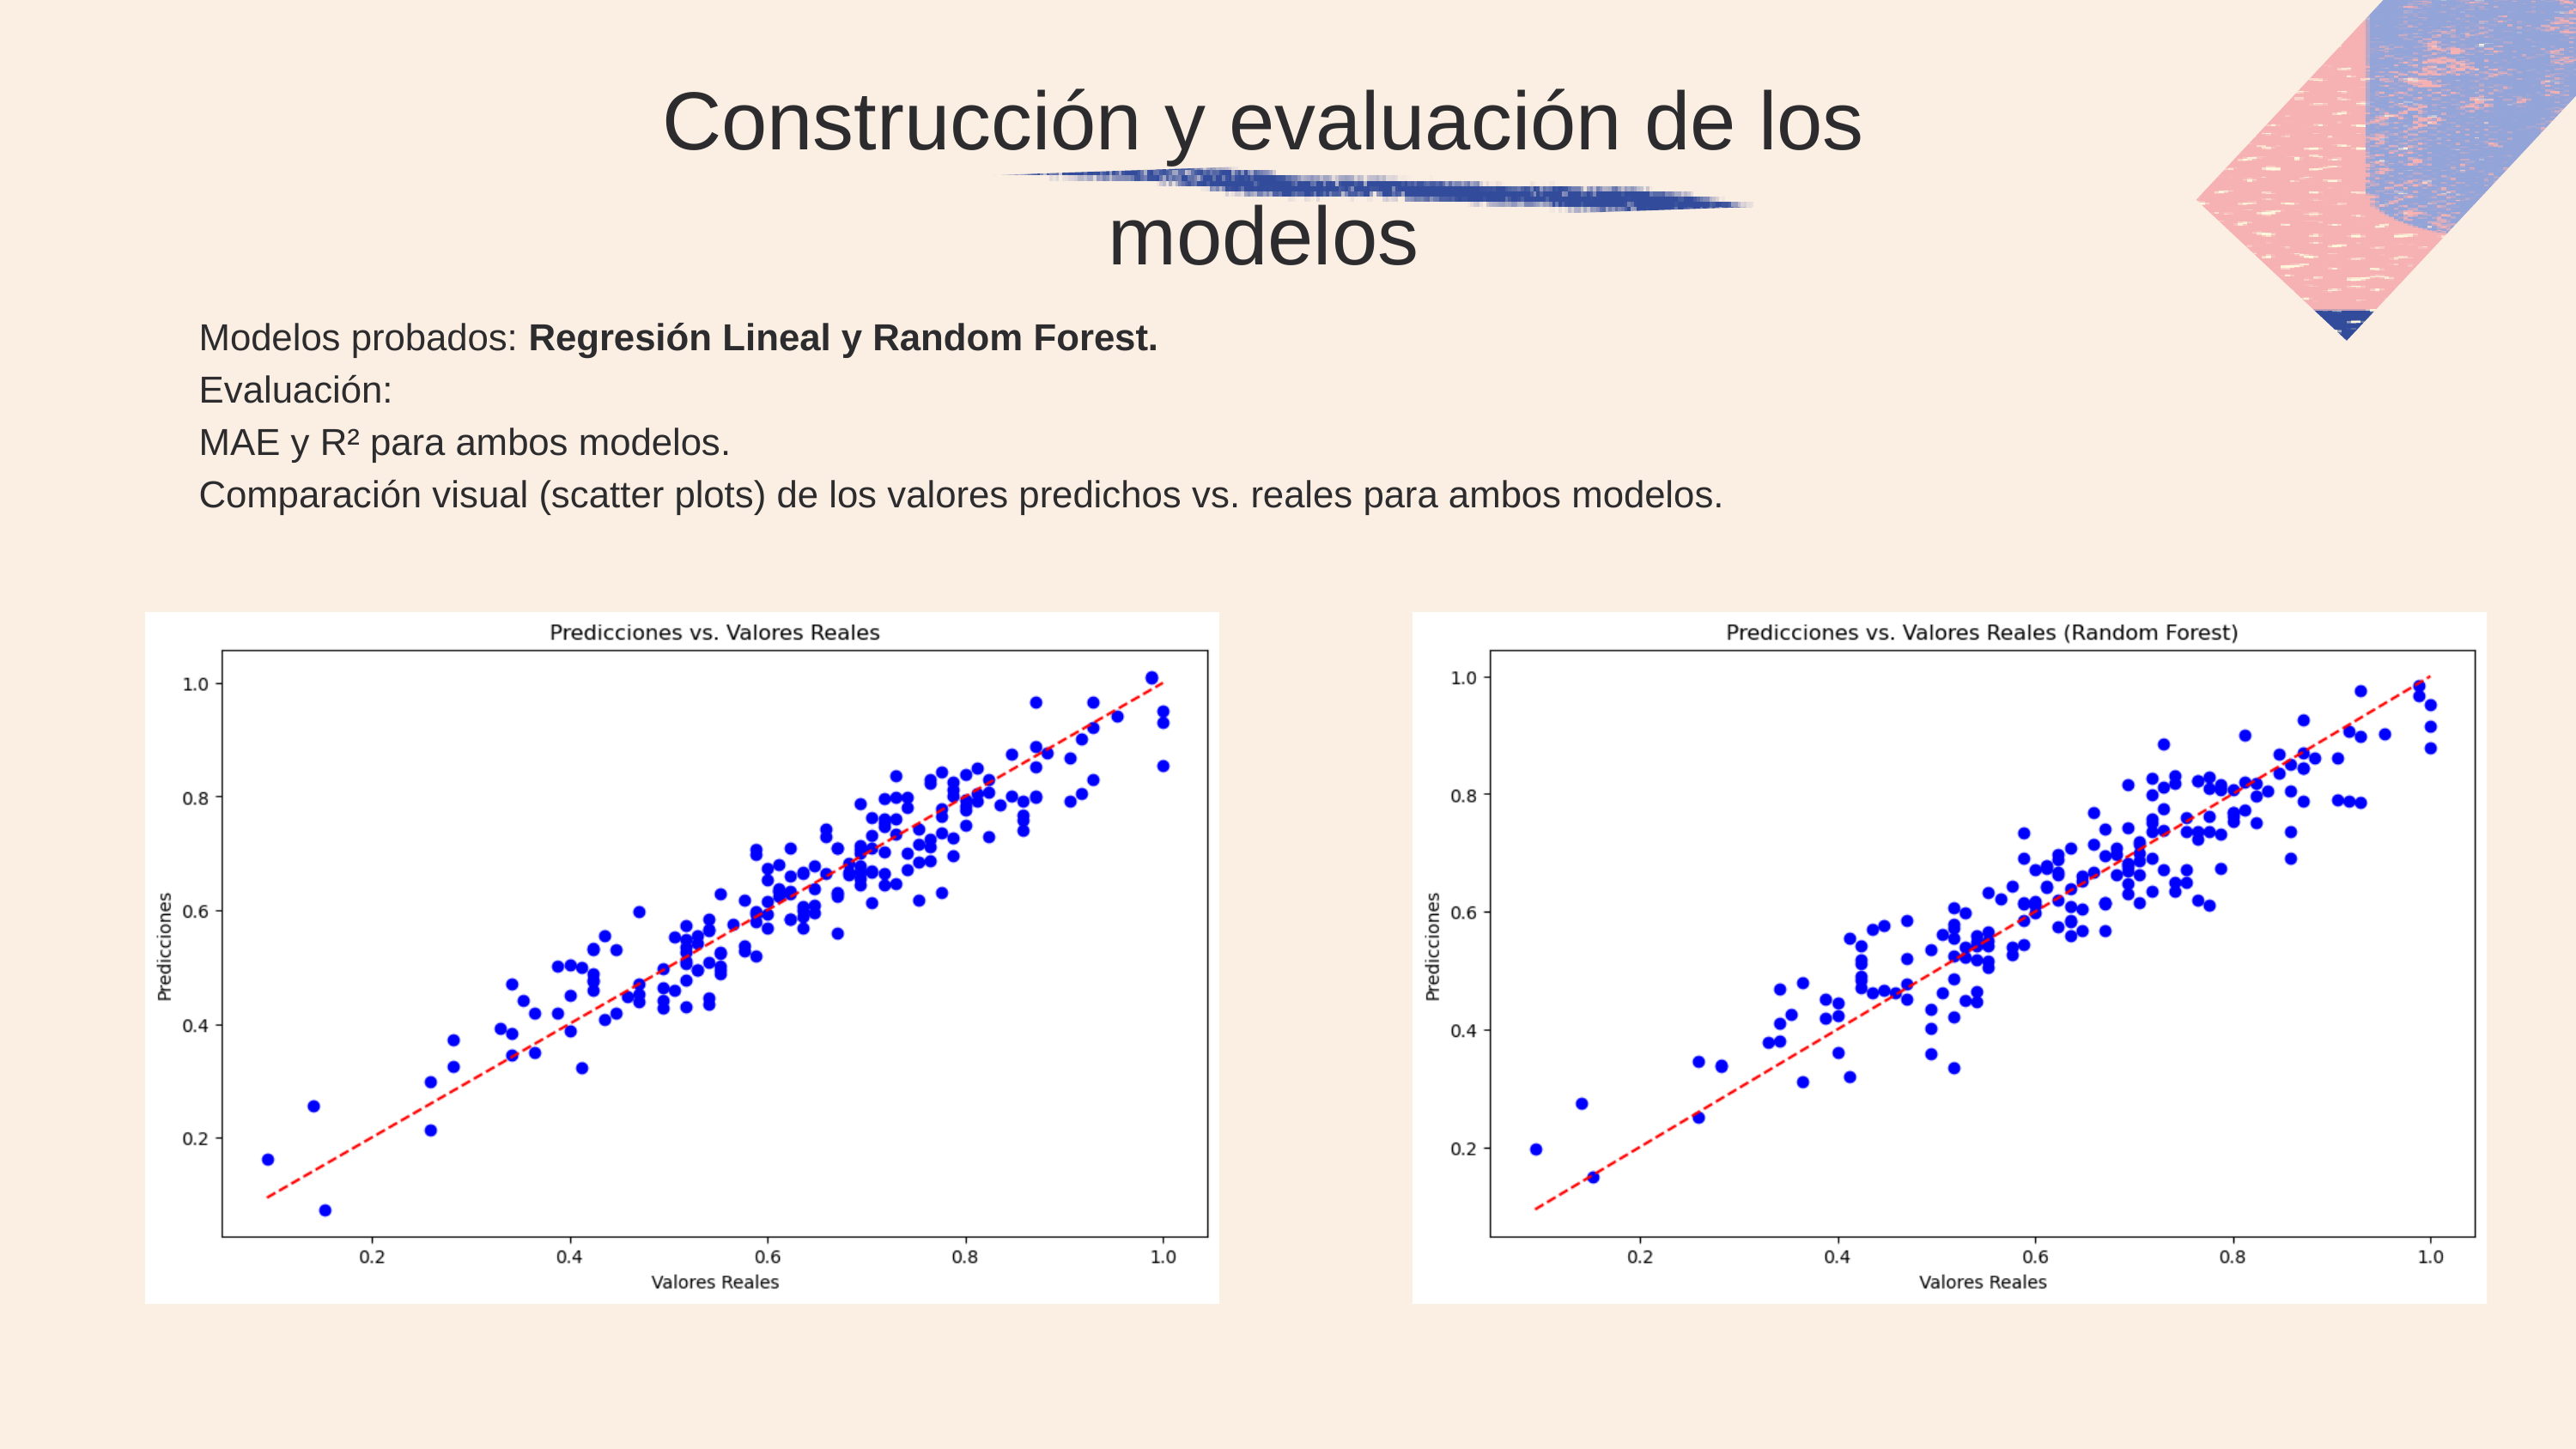

Construcción y evaluación de los modelos

Modelos probados: Regresión Lineal y Random Forest.
Evaluación:
MAE y R² para ambos modelos.
Comparación visual (scatter plots) de los valores predichos vs. reales para ambos modelos.